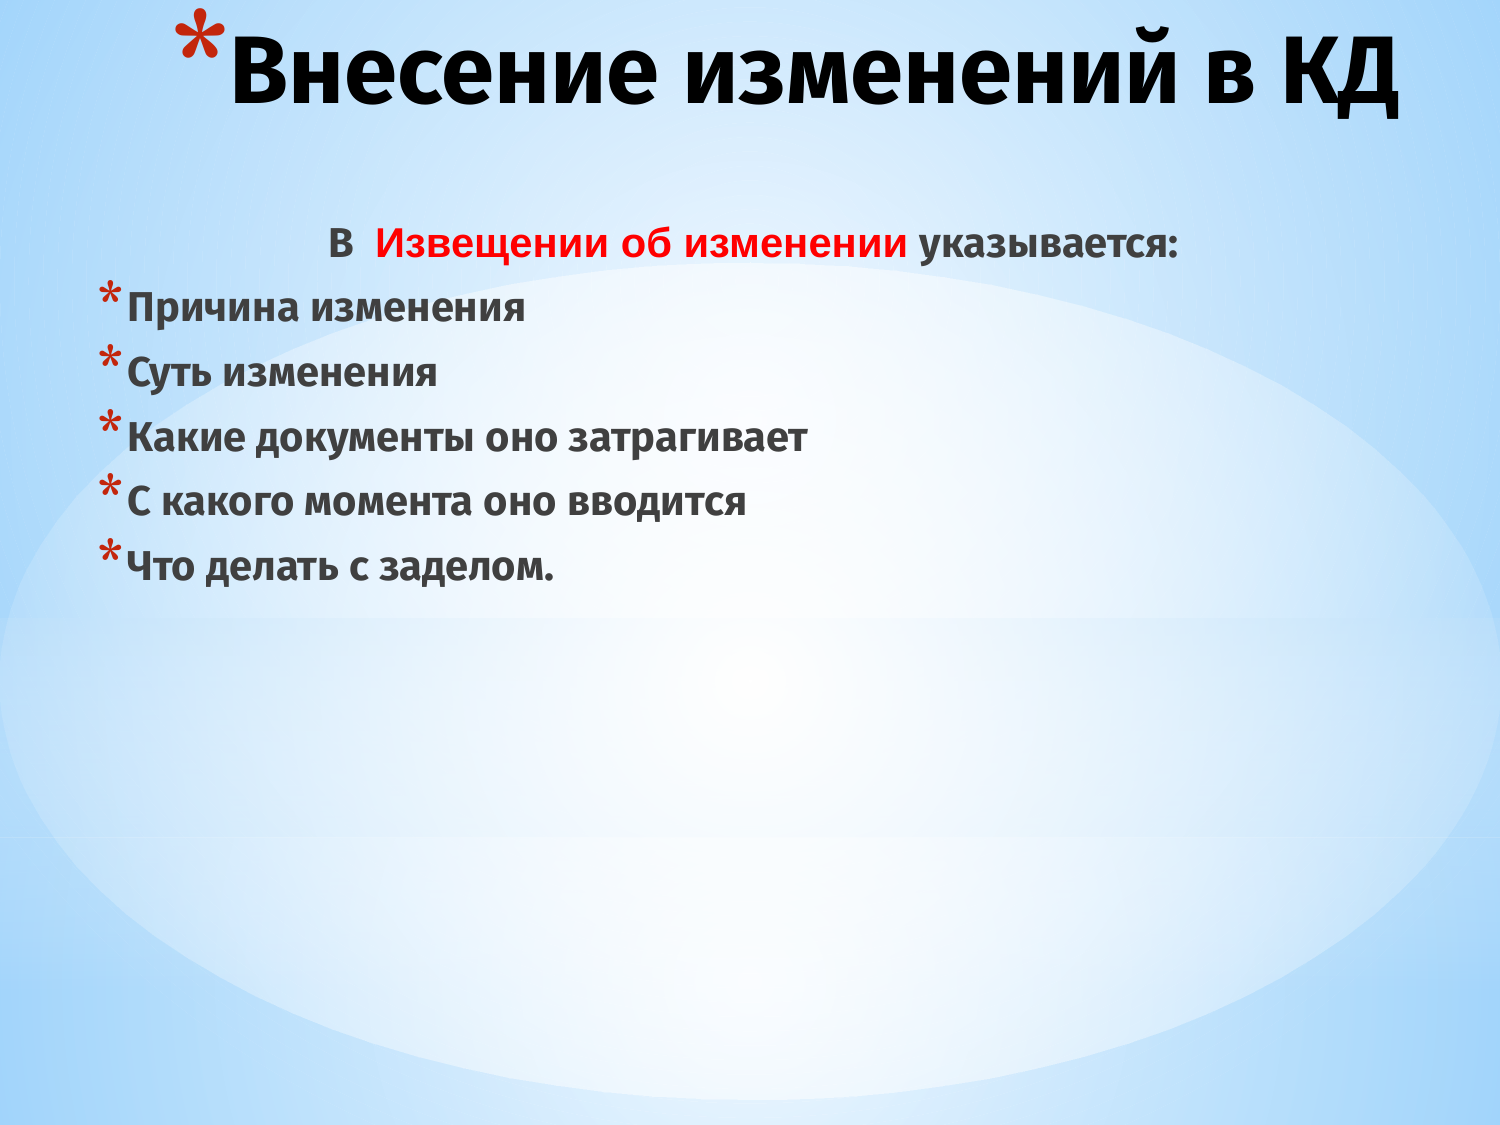

# Внесение изменений в КД
В  Извещении об изменении указывается:
Причина изменения
Суть изменения
Какие документы оно затрагивает
С какого момента оно вводится
Что делать с заделом.